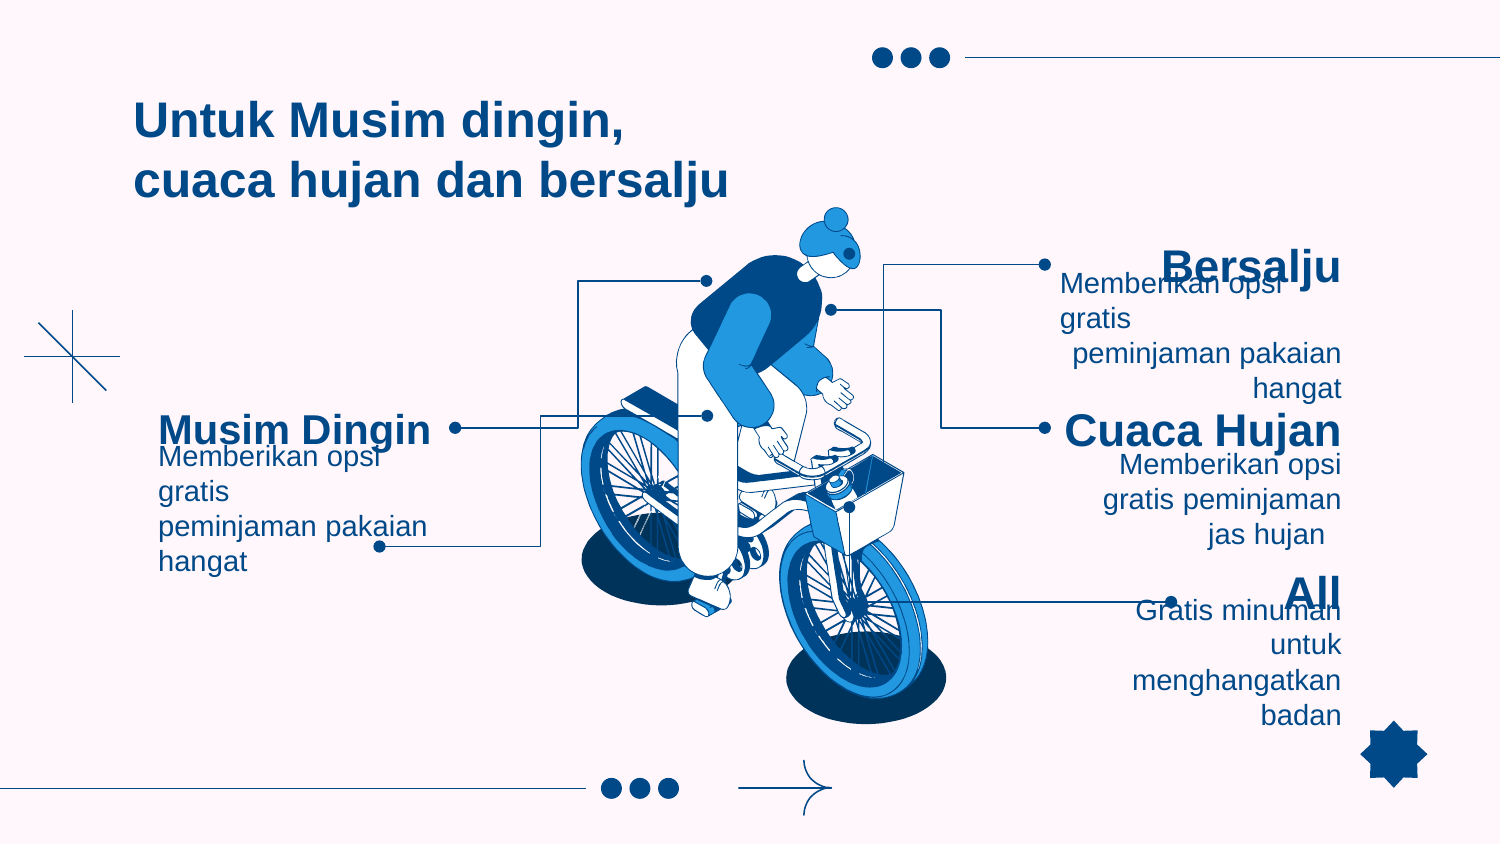

# Untuk Musim dingin, cuaca hujan dan bersalju

Bersalju

Memberikan opsi gratis
peminjaman pakaian hangat

Musim Dingin
Cuaca Hujan

Memberikan opsi gratis
peminjaman pakaian hangat
Memberikan opsi gratis peminjaman jas hujan

All
Gratis minuman untuk menghangatkan badan